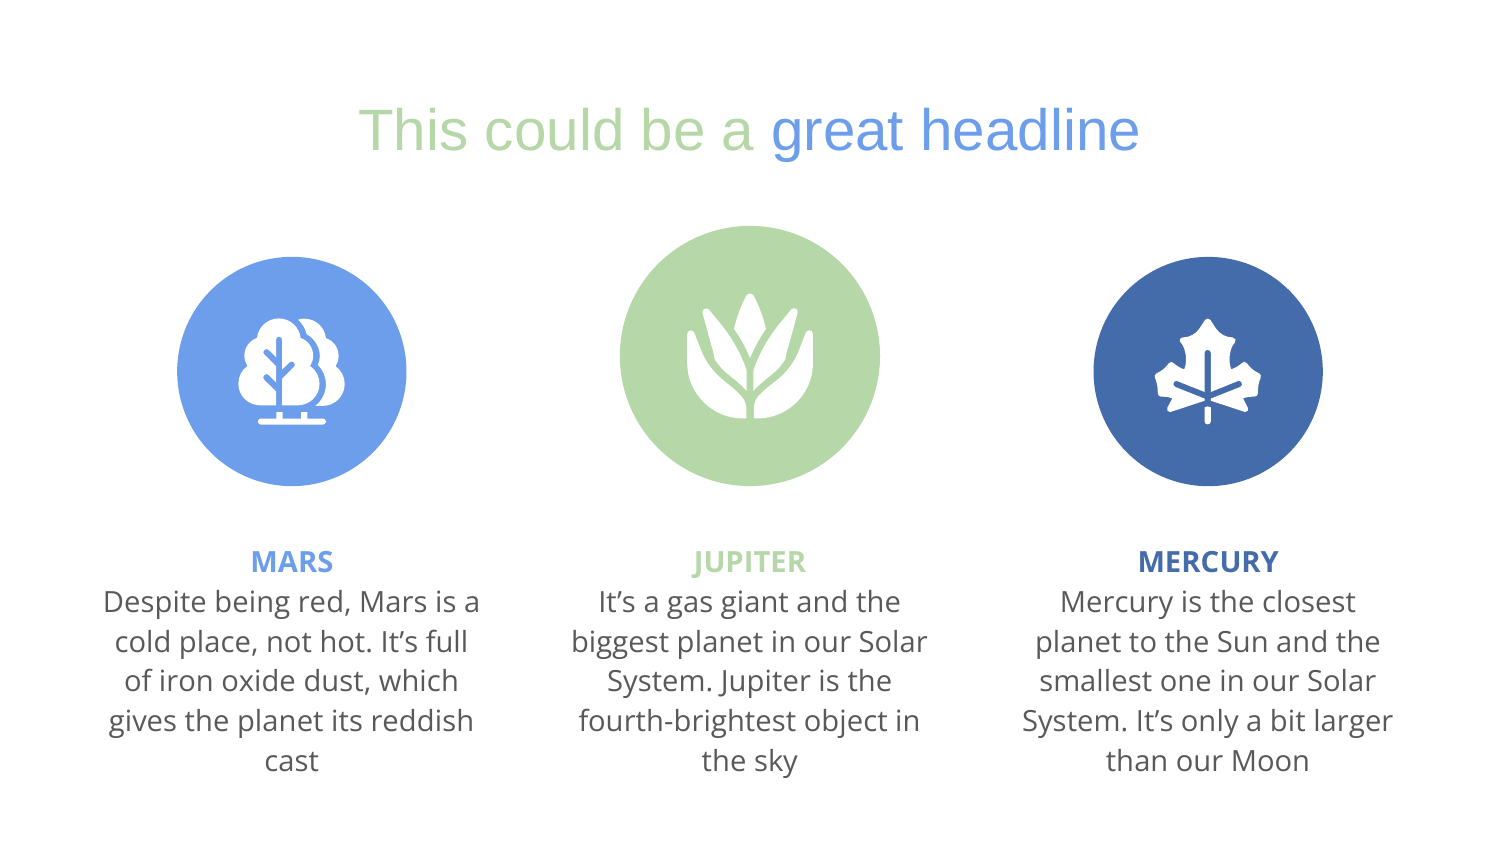

# This could be a great headline

MARS
Despite being red, Mars is a cold place, not hot. It’s full of iron oxide dust, which gives the planet its reddish cast
JUPITER
It’s a gas giant and the biggest planet in our Solar System. Jupiter is the fourth-brightest object in the sky
MERCURY
Mercury is the closest planet to the Sun and the smallest one in our Solar System. It’s only a bit larger than our Moon